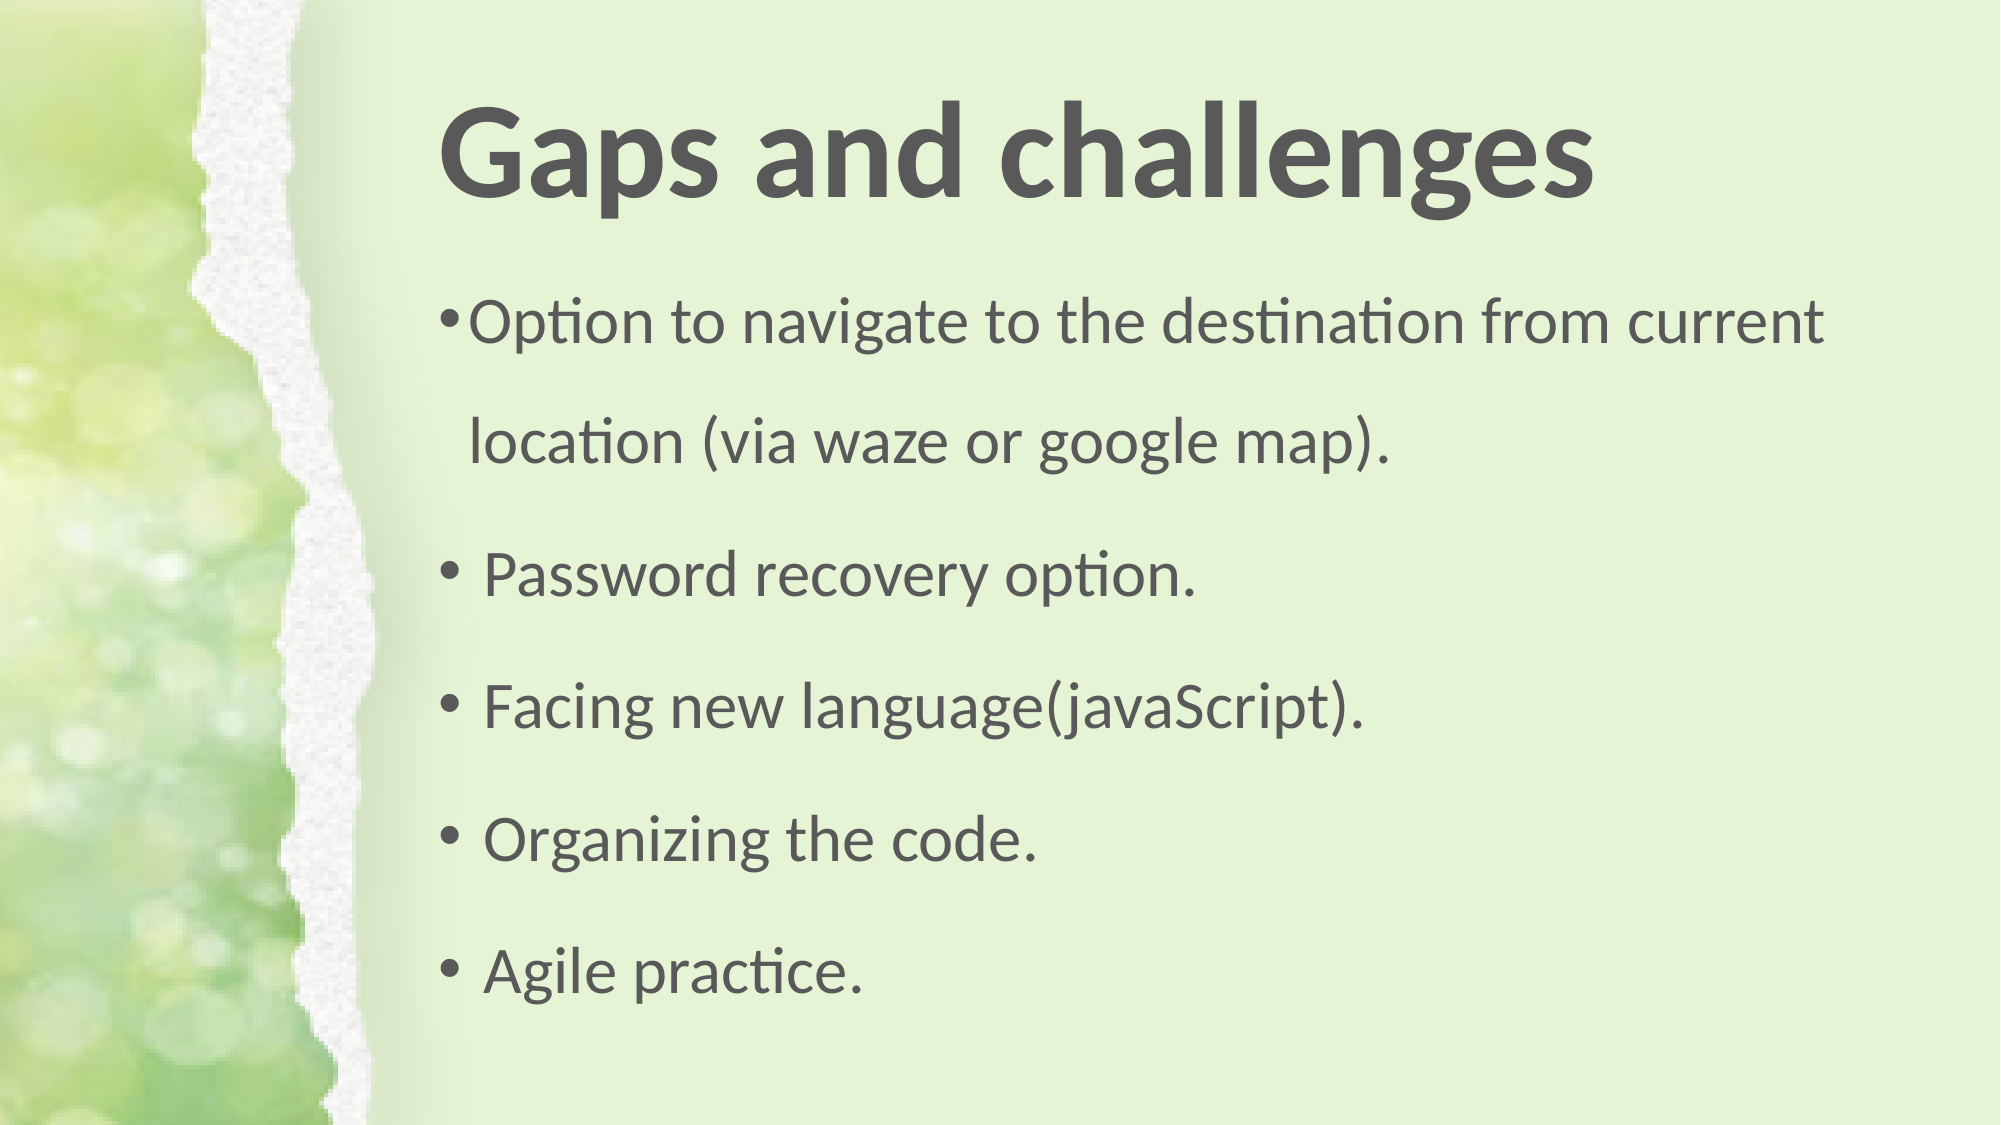

Gaps and challenges
Option to navigate to the destination from current location (via waze or google map).
 Password recovery option.
 Facing new language(javaScript).
 Organizing the code.
 Agile practice.